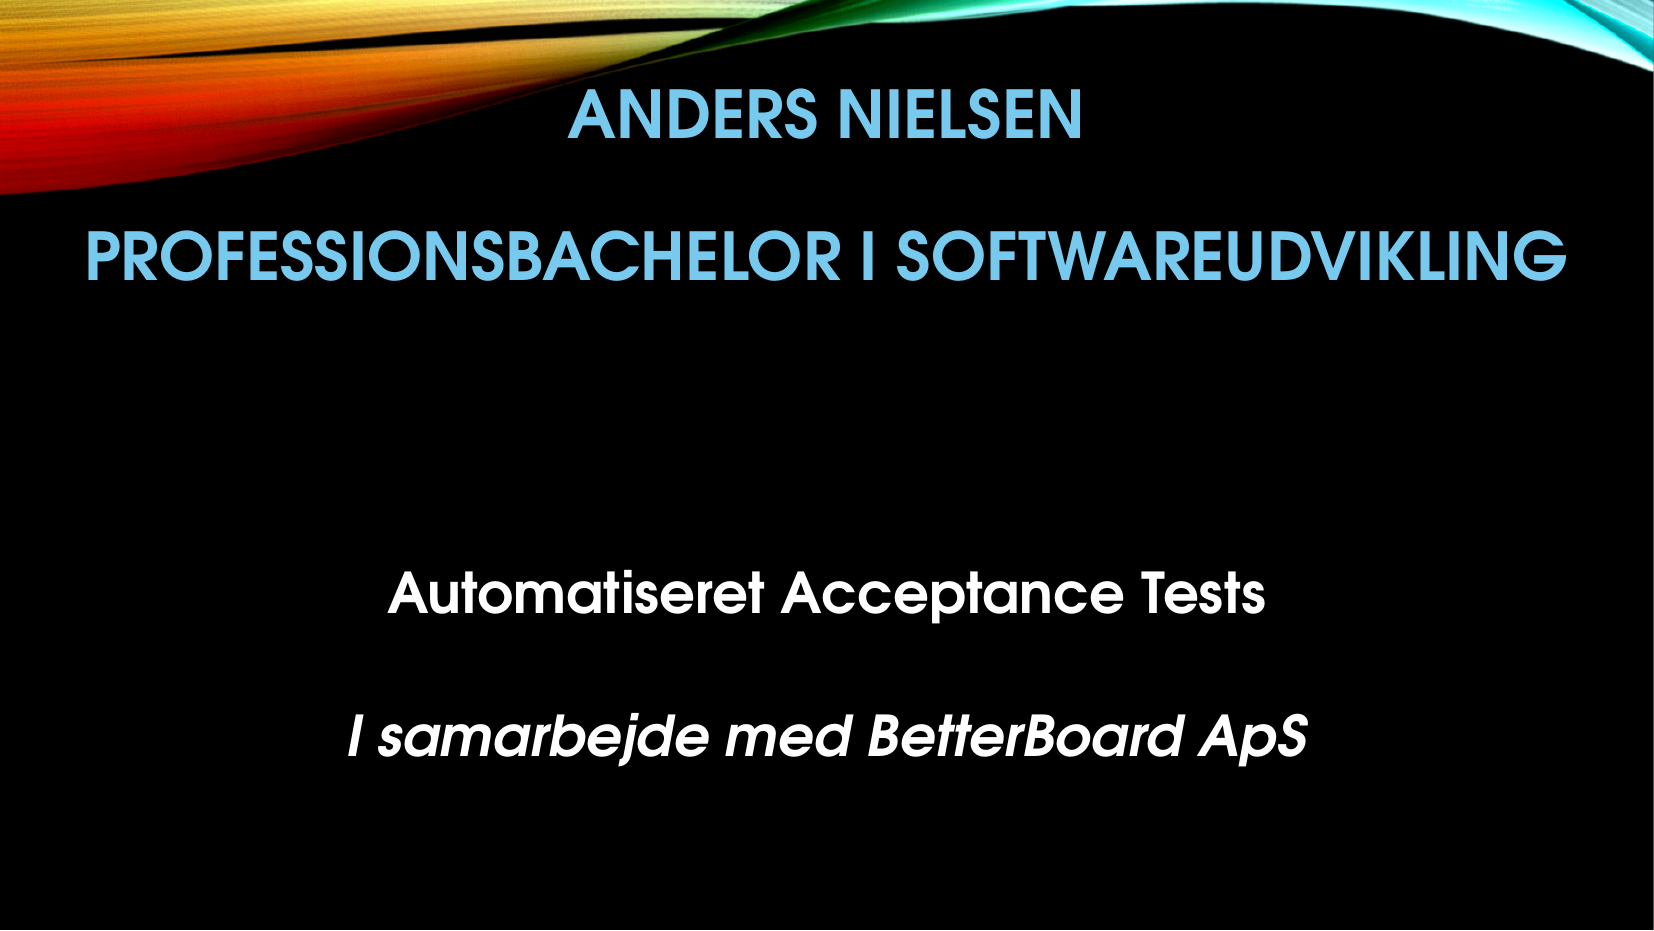

Anders Nielsen
Professionsbachelor i Softwareudvikling

Automatiseret Acceptance Tests

I samarbejde med BetterBoard ApS